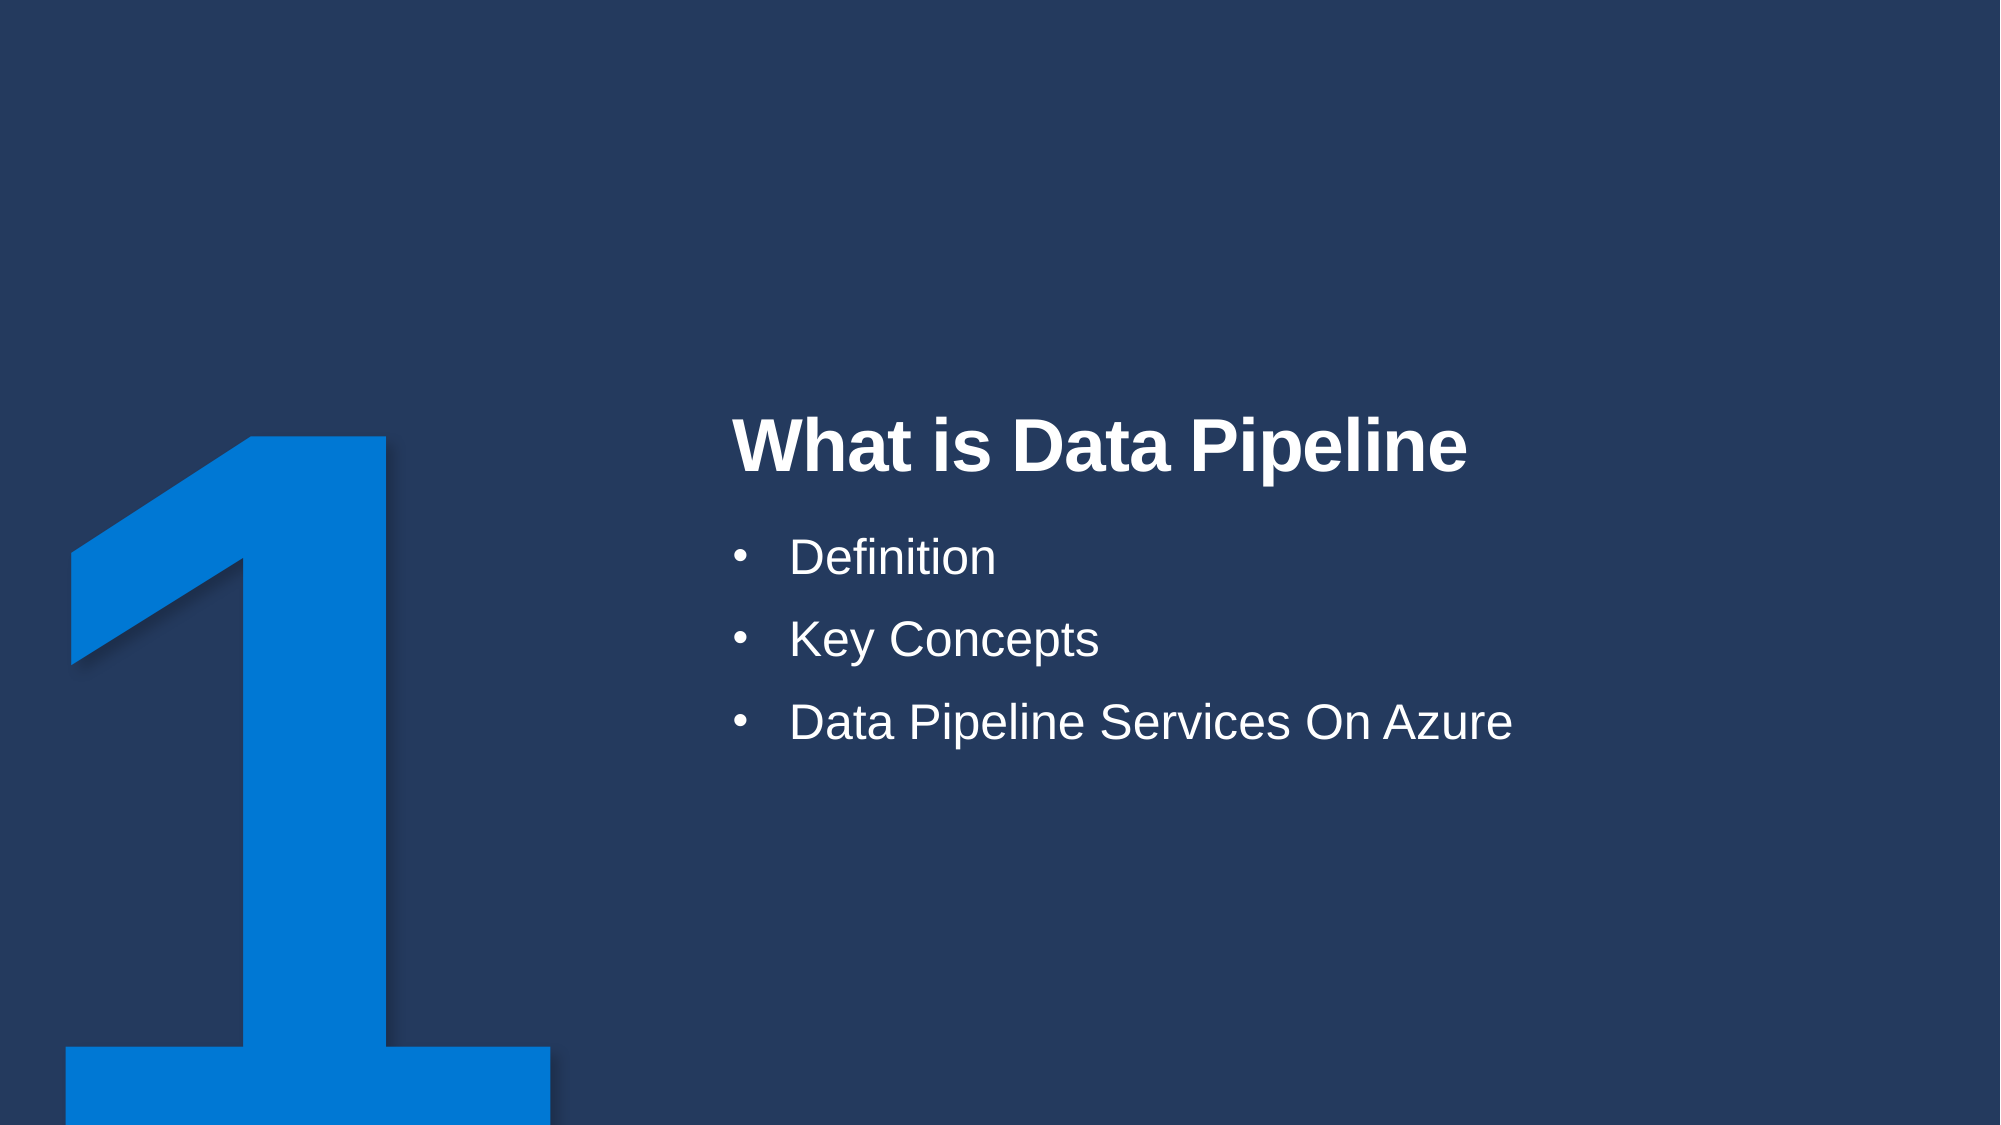

# What is Data Pipeline
Definition
Key Concepts
Data Pipeline Services On Azure